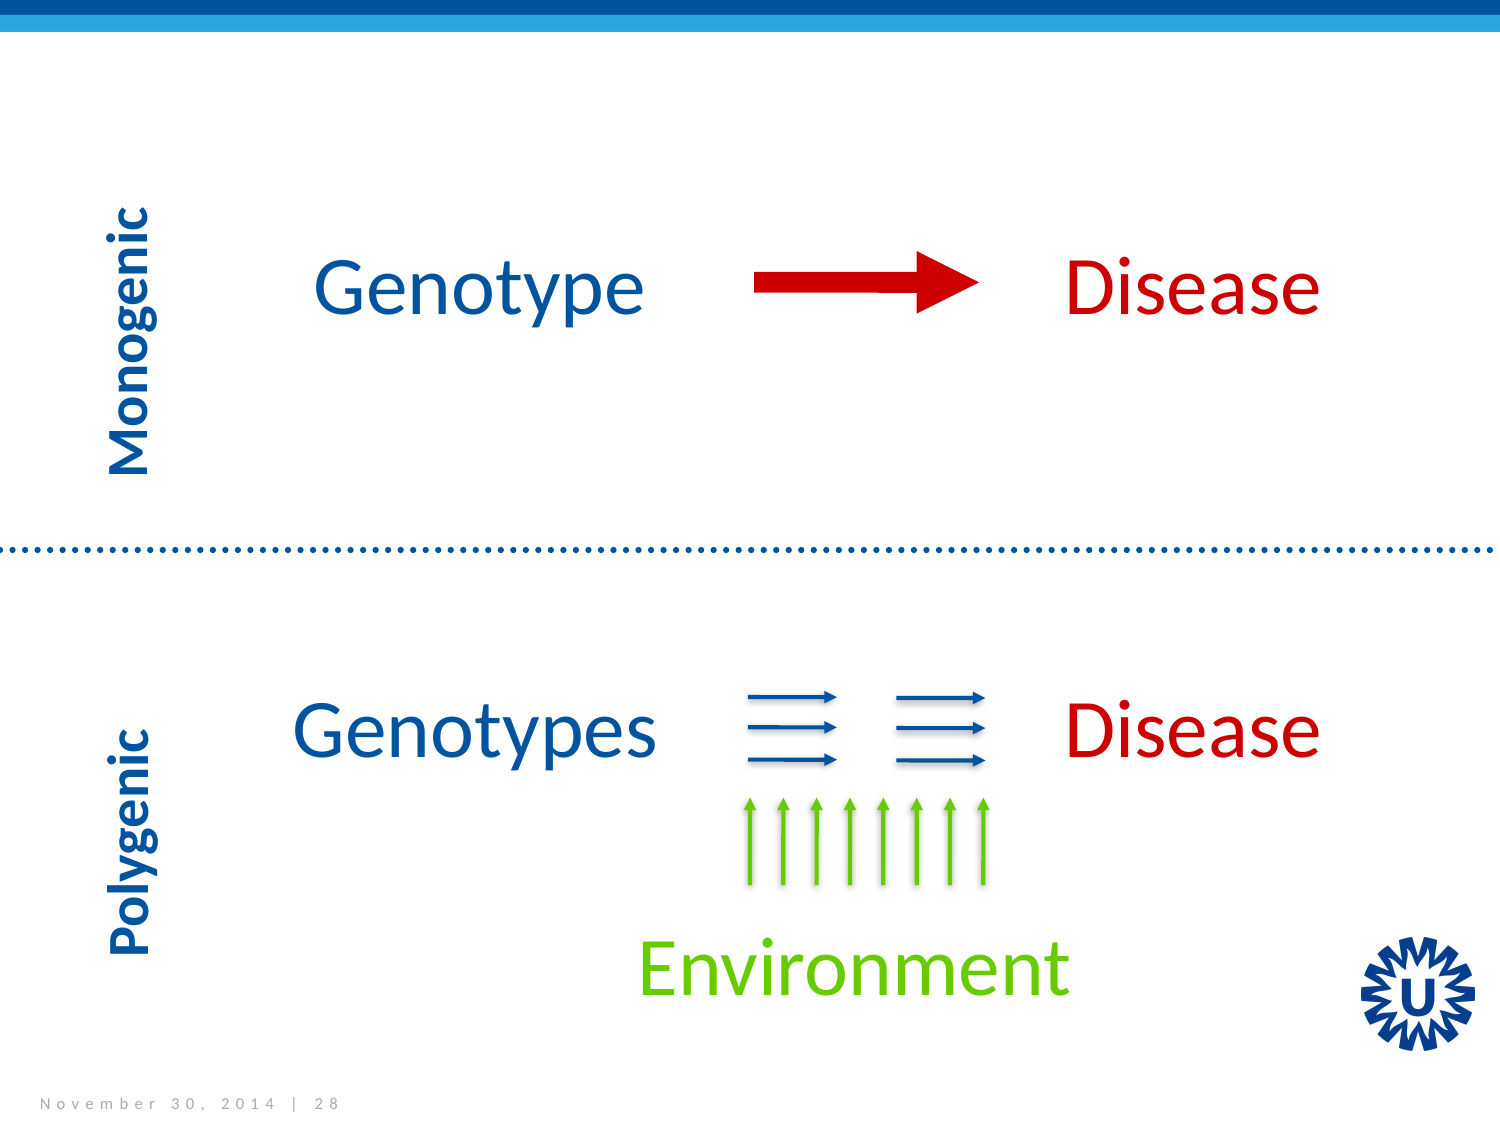

#
Genotype
Disease

Monogenic

Genotypes
Disease

Polygenic

Environment
November 30, 2014 | 28